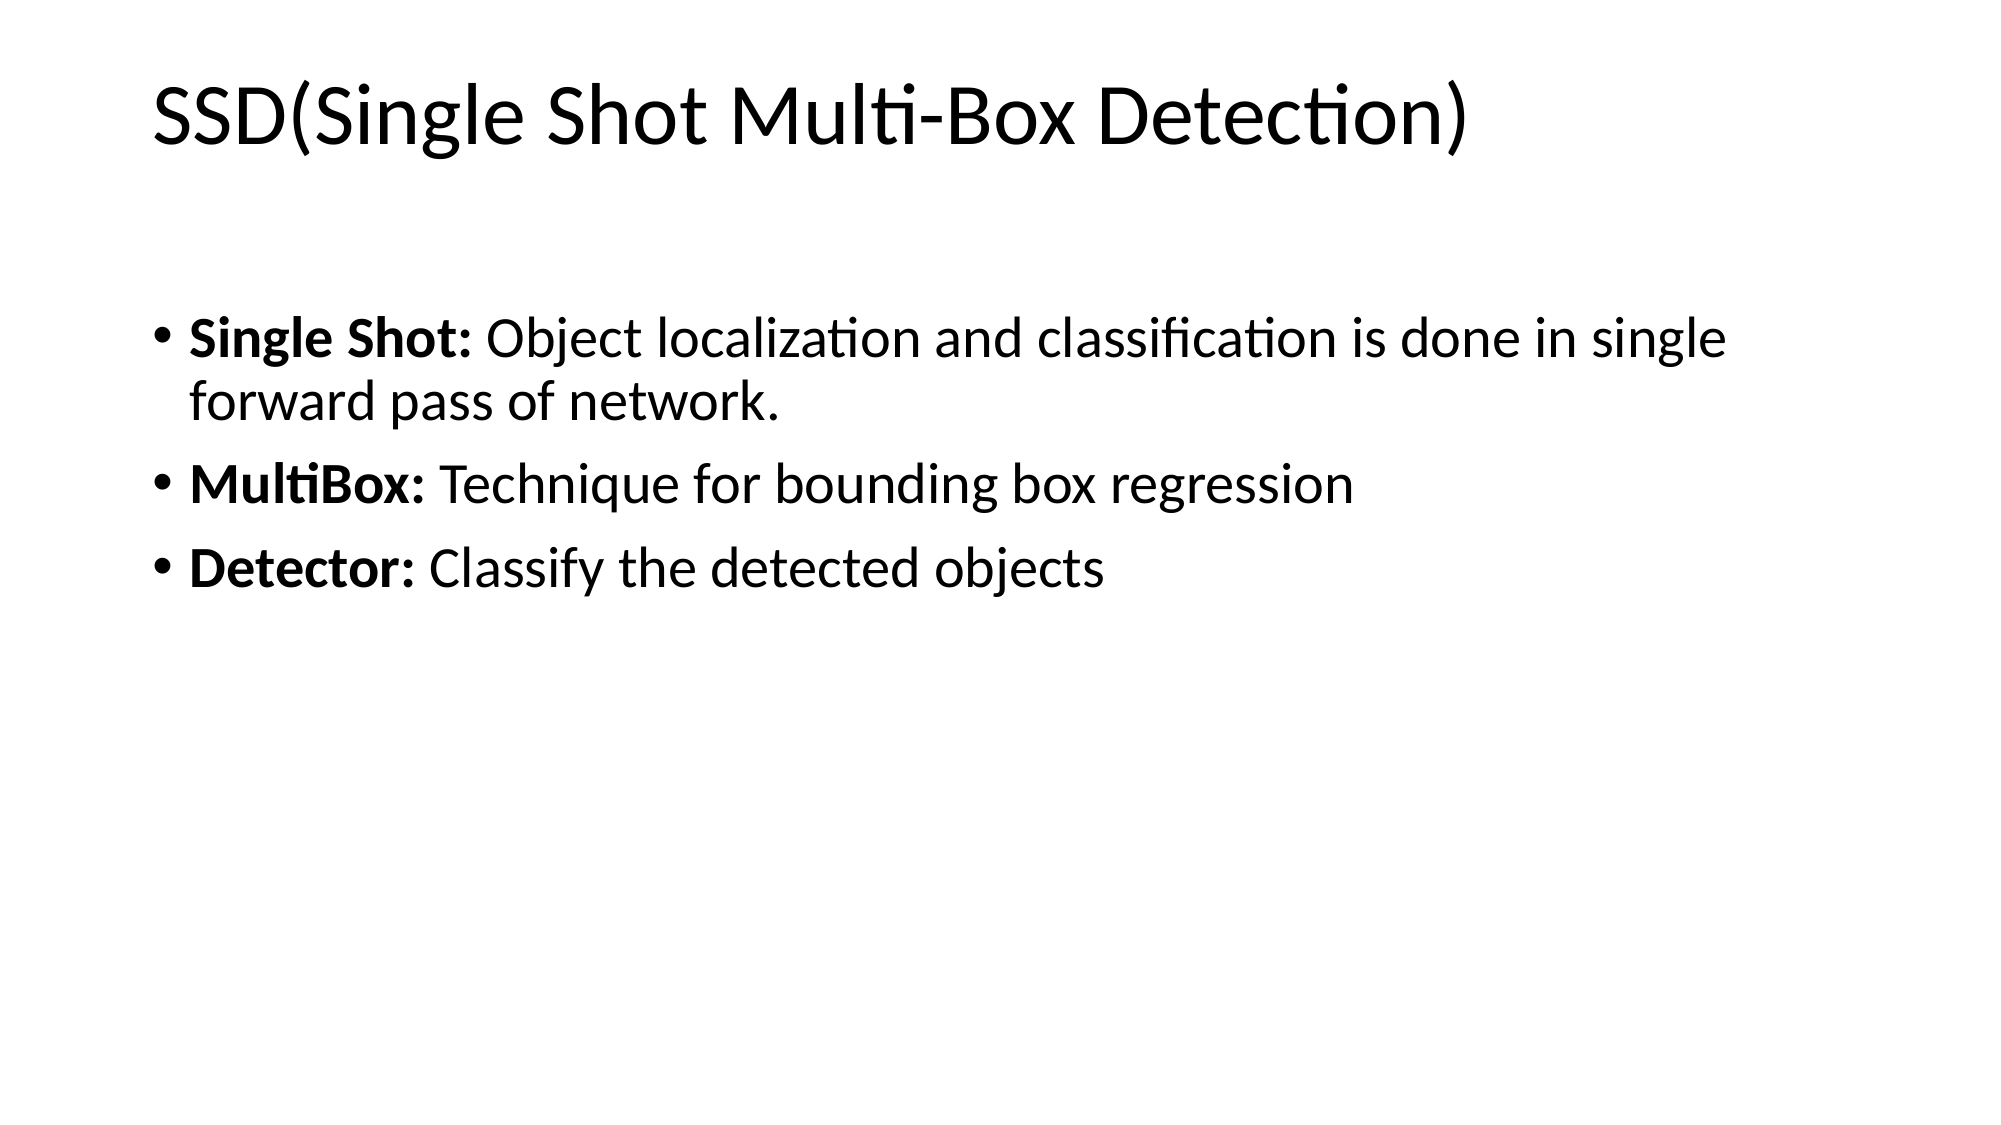

# SSD(Single Shot Multi-Box Detection)
Single Shot: Object localization and classification is done in single forward pass of network.
MultiBox: Technique for bounding box regression
Detector: Classify the detected objects